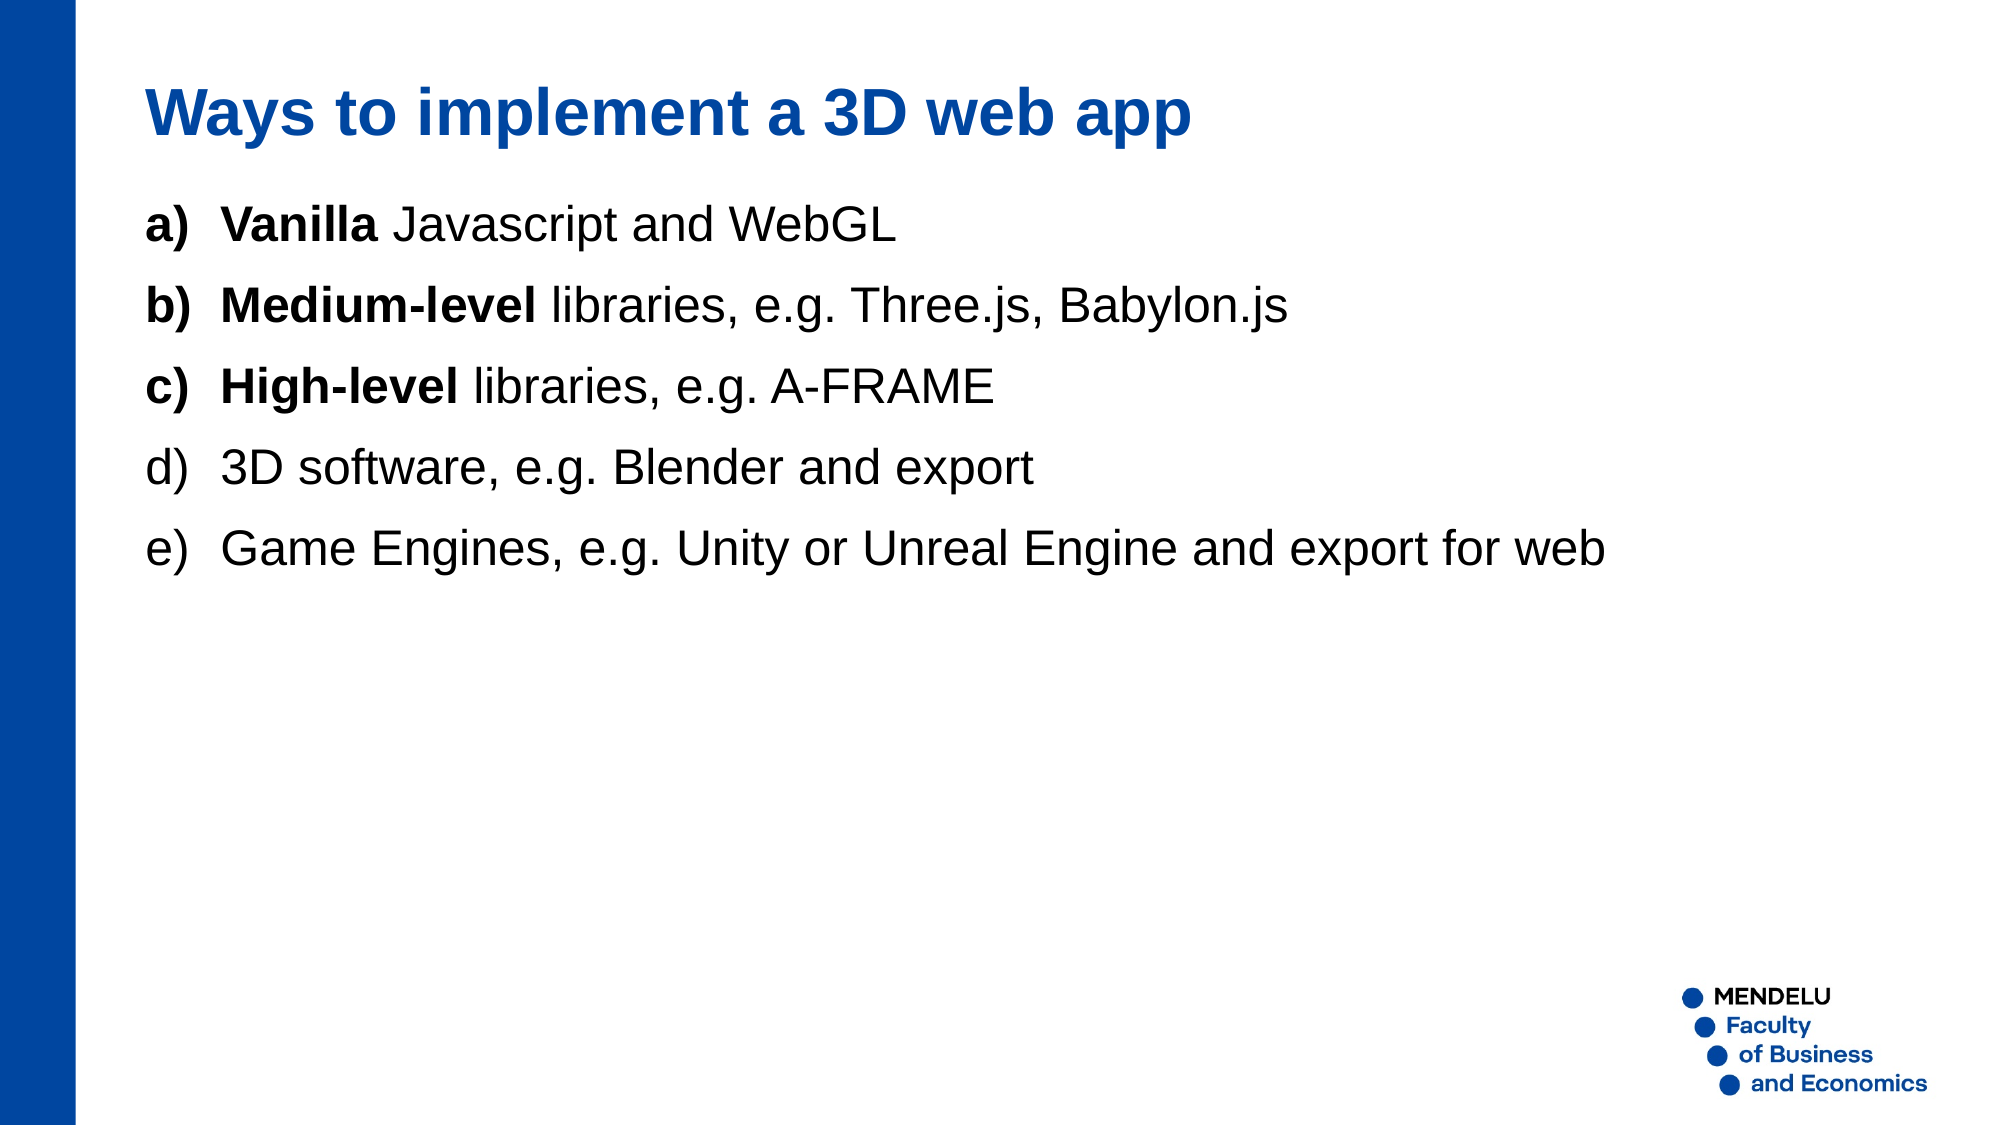

Ways to implement a 3D web app
Vanilla Javascript and WebGL
Medium-level libraries, e.g. Three.js, Babylon.js
High-level libraries, e.g. A-FRAME
3D software, e.g. Blender and export
Game Engines, e.g. Unity or Unreal Engine and export for web